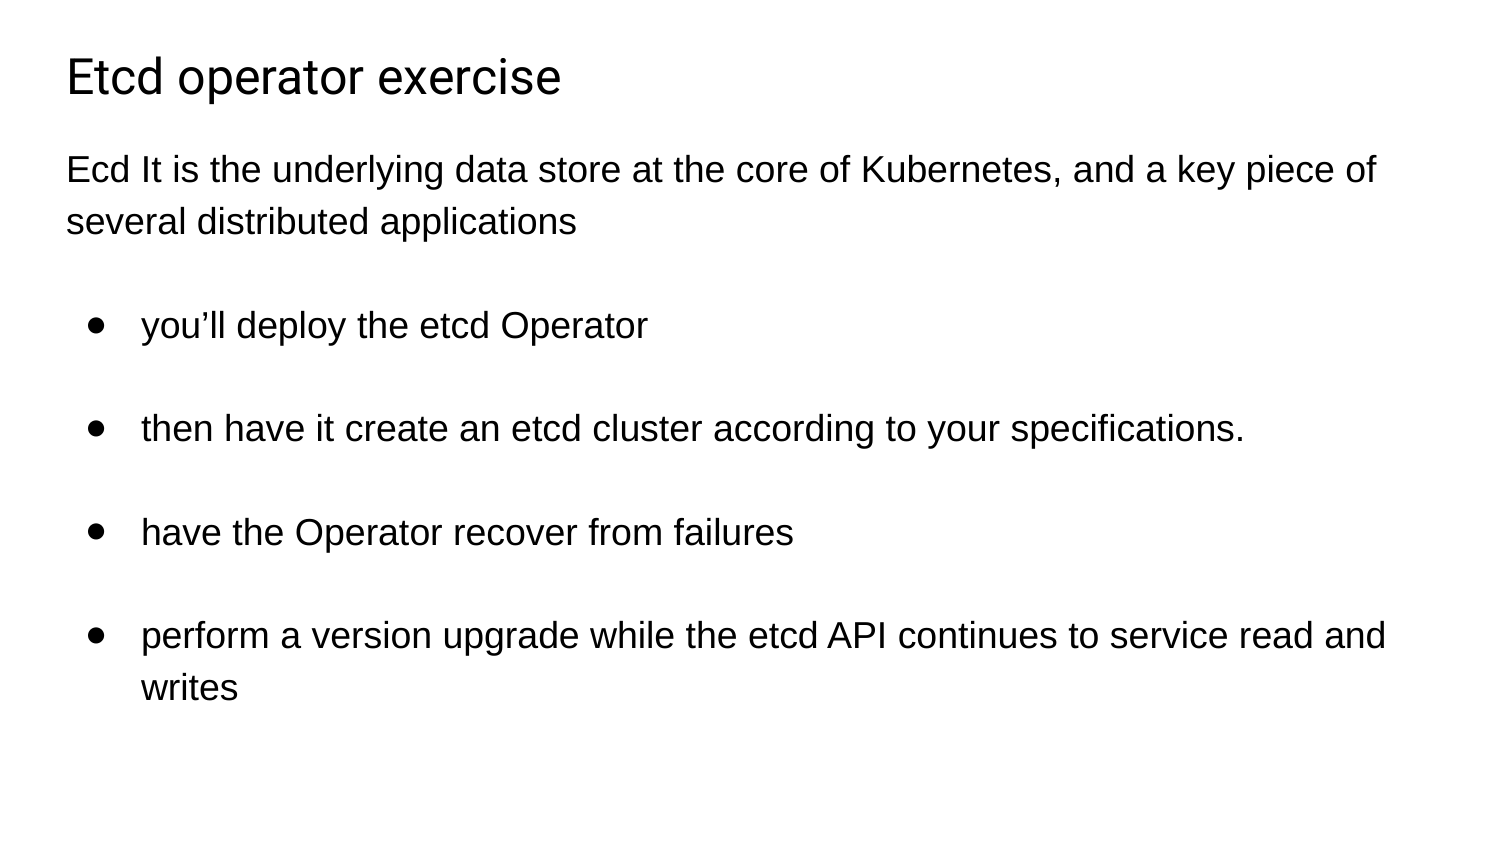

# Etcd operator exercise

Ecd It is the underlying data store at the core of Kubernetes, and a key piece of several distributed applications

you’ll deploy the etcd Operator

then have it create an etcd cluster according to your specifications.

have the Operator recover from failures

perform a version upgrade while the etcd API continues to service read and writes